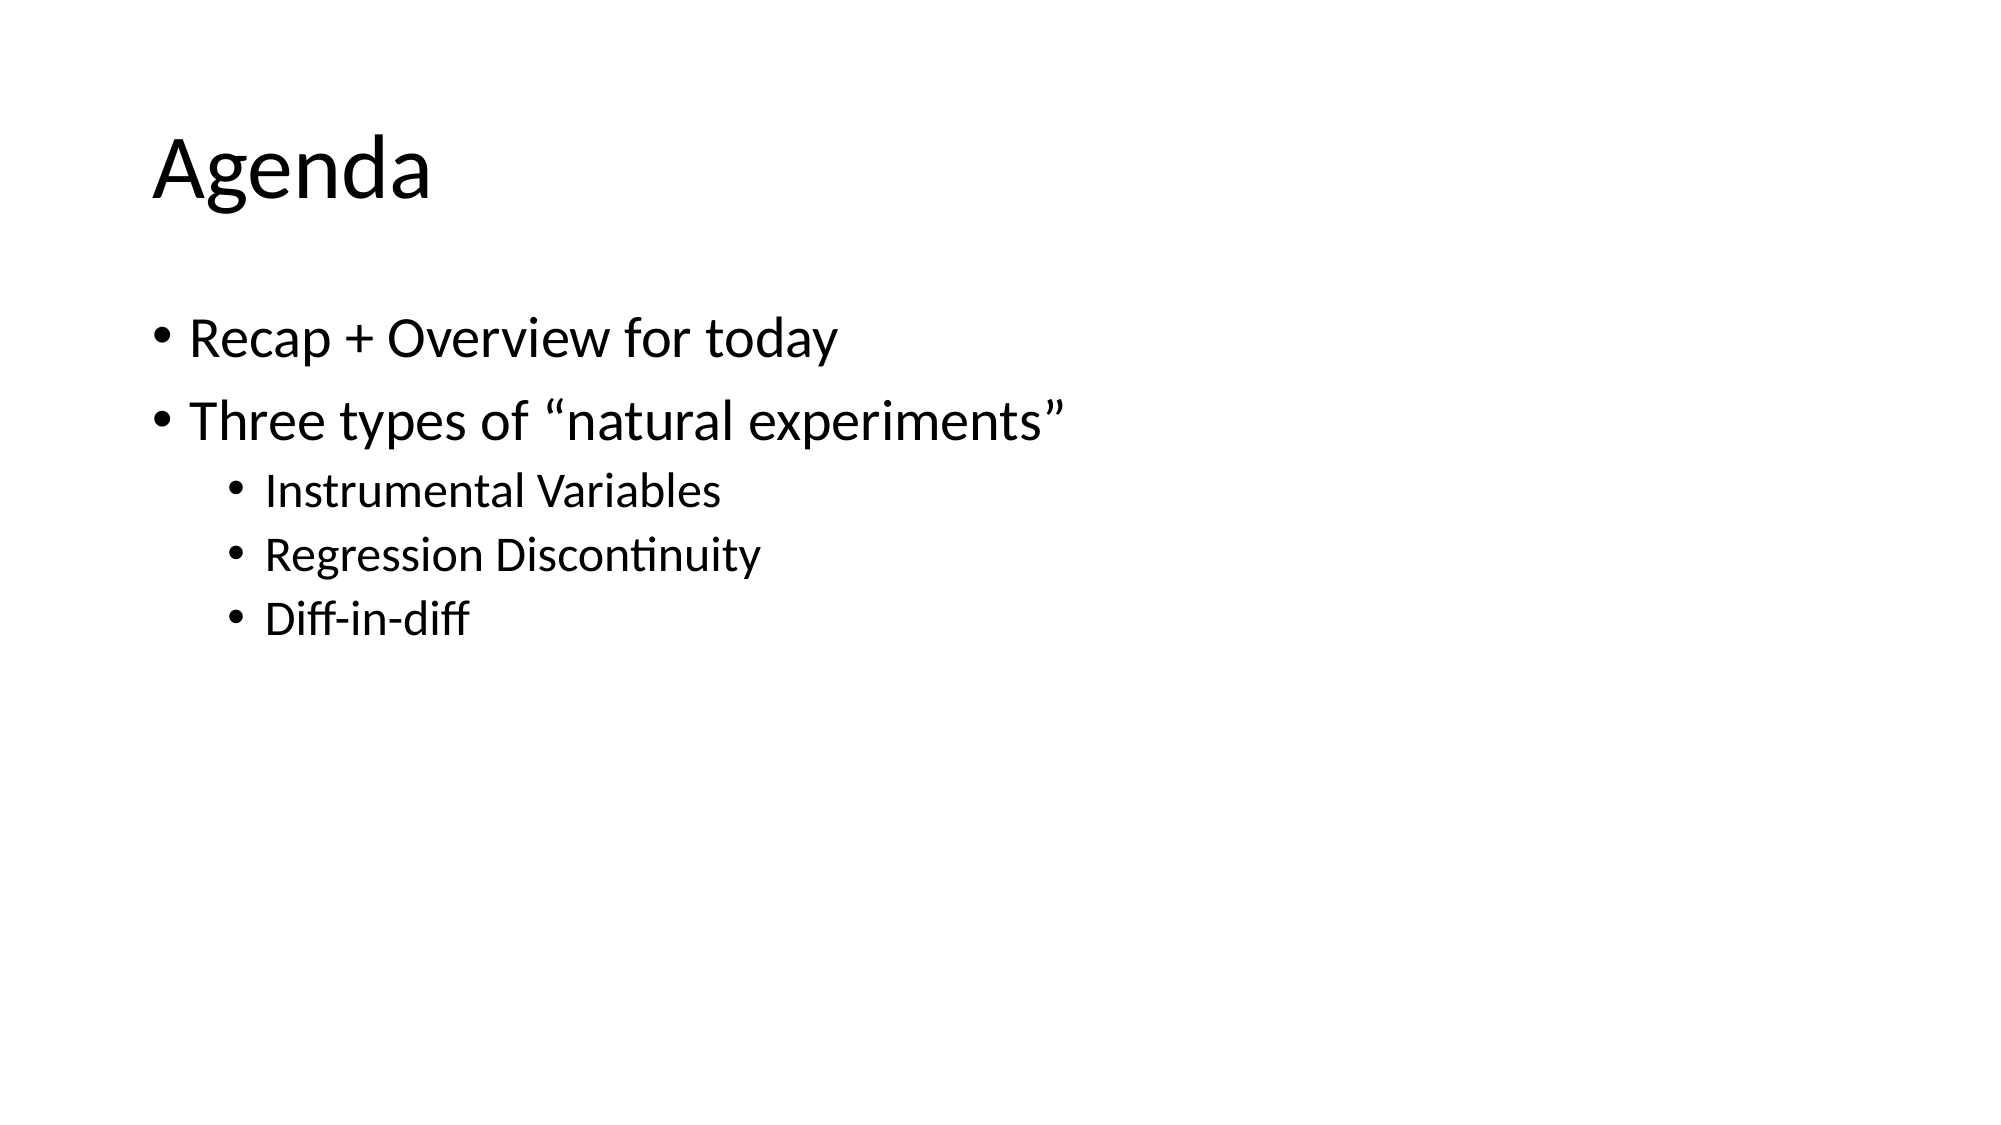

# Agenda
Recap + Overview for today
Three types of “natural experiments”
Instrumental Variables
Regression Discontinuity
Diff-in-diff